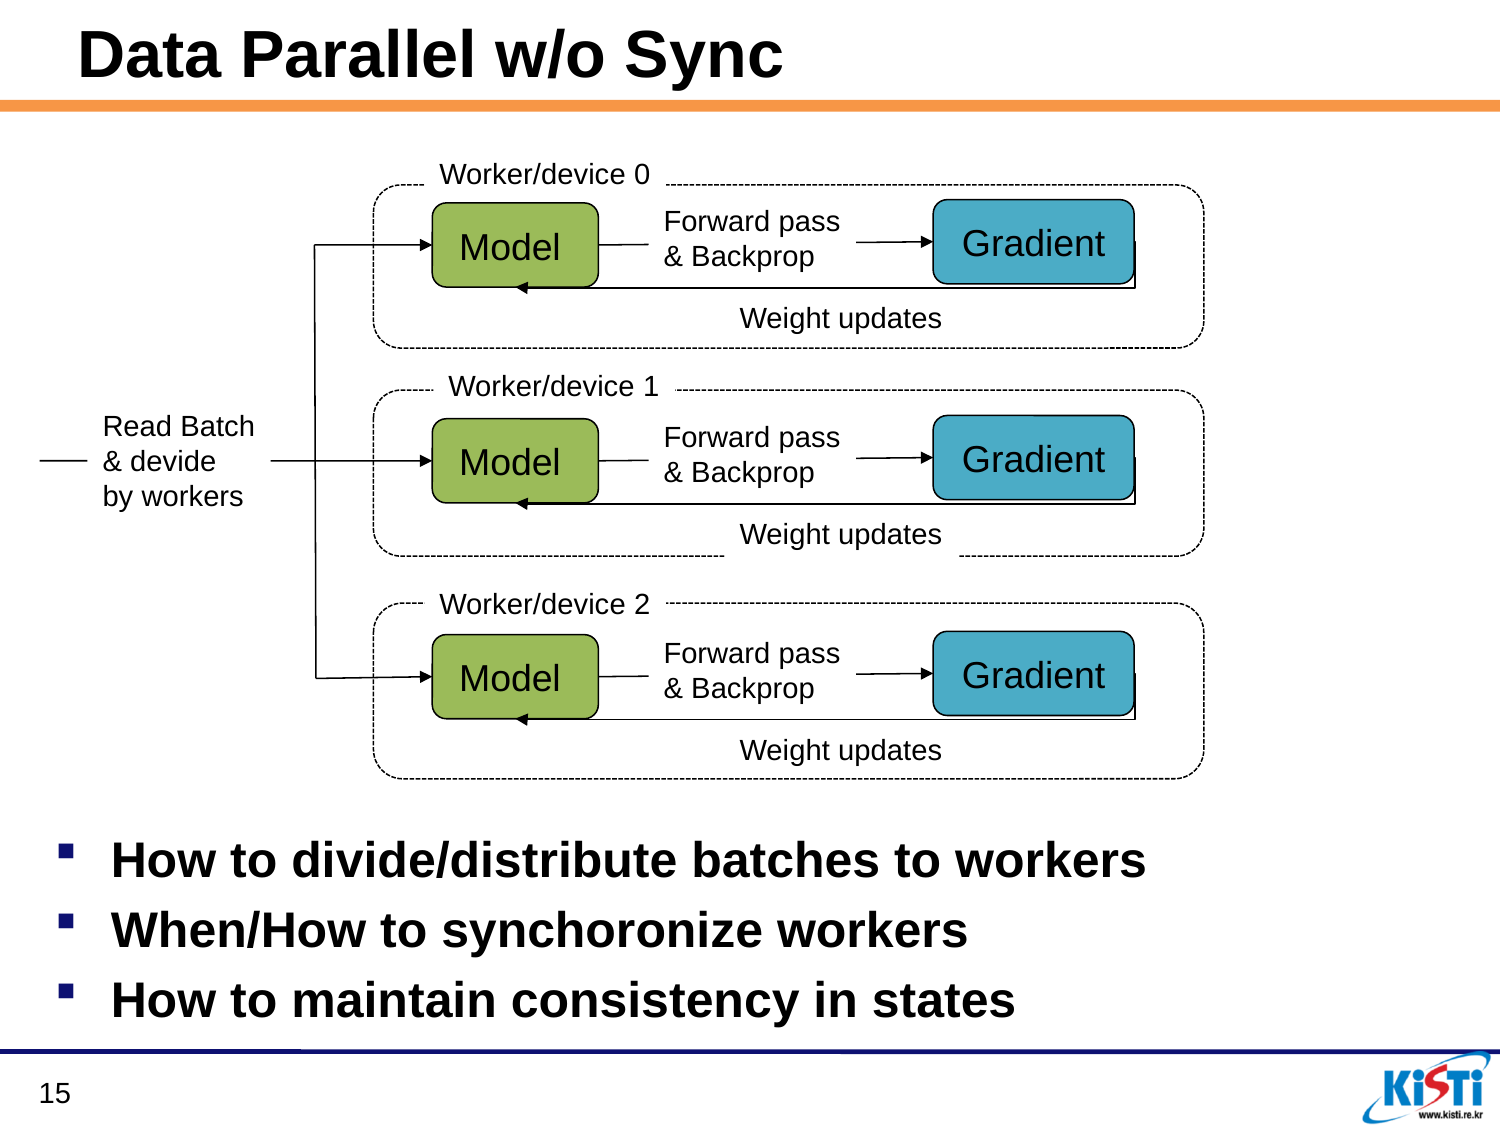

# Data Parallel w/o Sync
Worker/device 0

Forward pass
& Backprop
Gradient
Model
Weight updates
Worker/device 1

Read Batch
& devide
by workers
Forward pass
& Backprop
Gradient
Model
Weight updates
Worker/device 2

Forward pass
& Backprop
Gradient
Model
Weight updates
How to divide/distribute batches to workers
When/How to synchoronize workers
How to maintain consistency in states
15